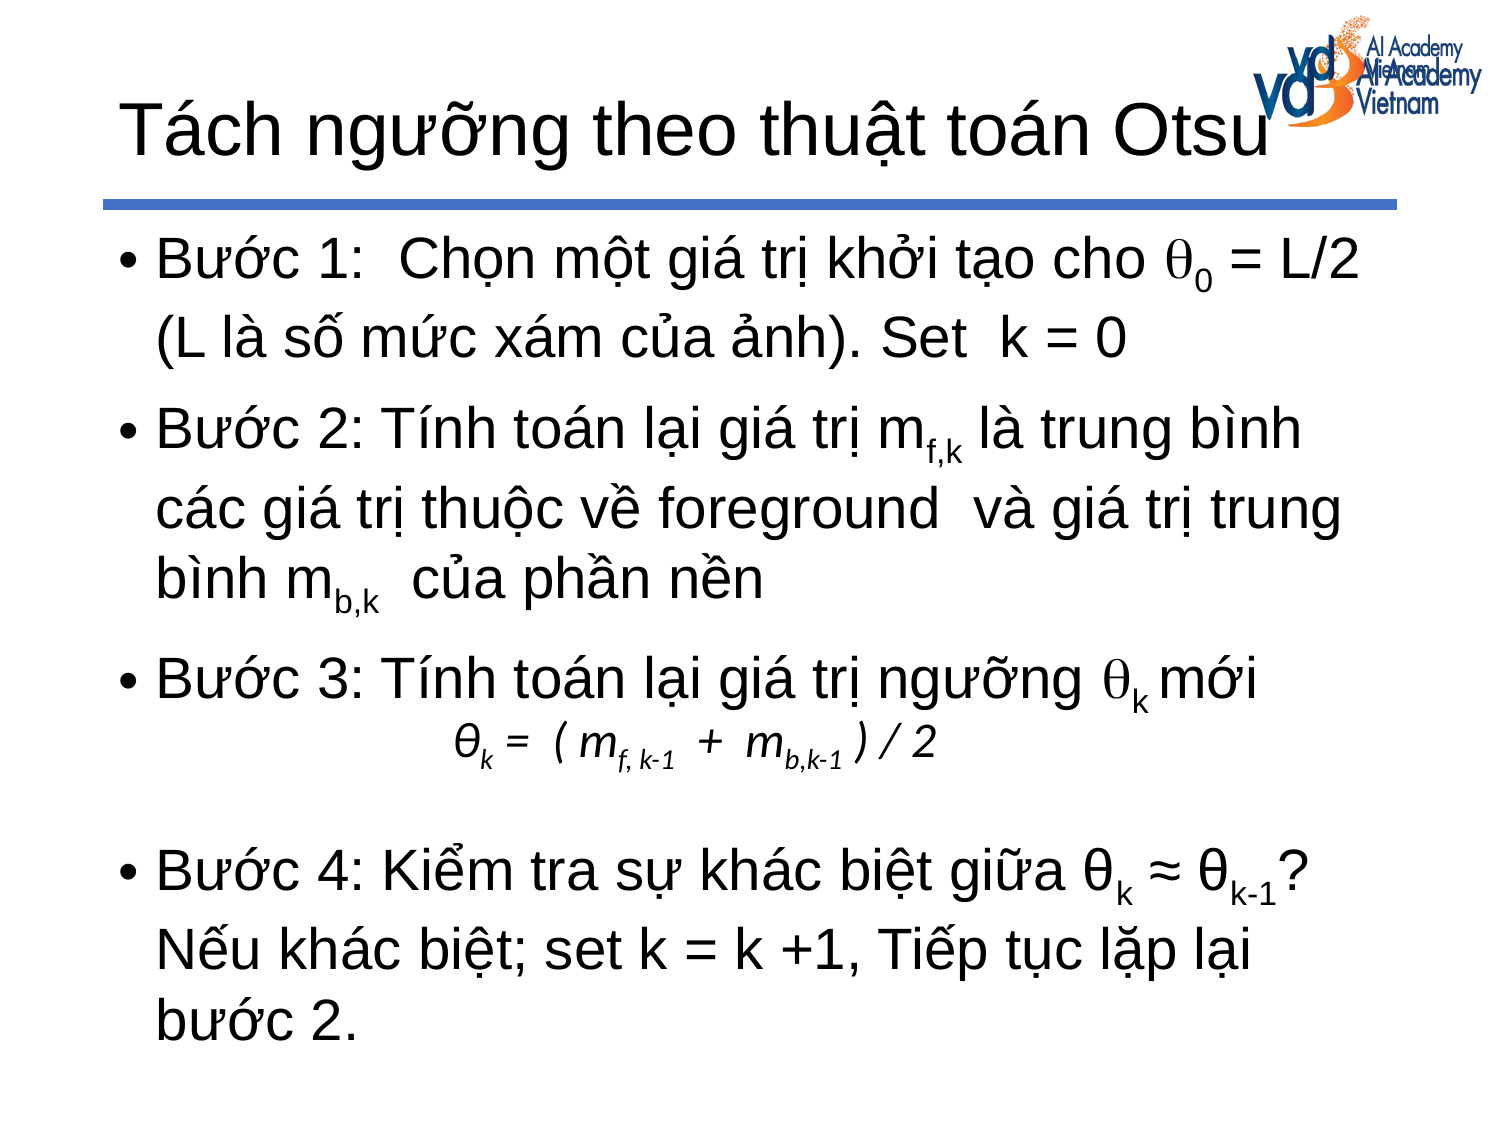

# Tách ngưỡng theo thuật toán Otsu
Bước 1:  Chọn một giá trị khởi tạo cho θ0 = L/2 (L là số mức xám của ảnh). Set  k = 0
Bước 2: Tính toán lại giá trị mf,k là trung bình các giá trị thuộc về foreground  và giá trị trung bình mb,k  của phần nền
Bước 3: Tính toán lại giá trị ngưỡng θk mới

Bước 4: Kiểm tra sự khác biệt giữa θk ≈ θk-1? Nếu khác biệt; set k = k +1, Tiếp tục lặp lại bước 2.

θk =  ( mf, k-1  +  mb,k-1 ) / 2